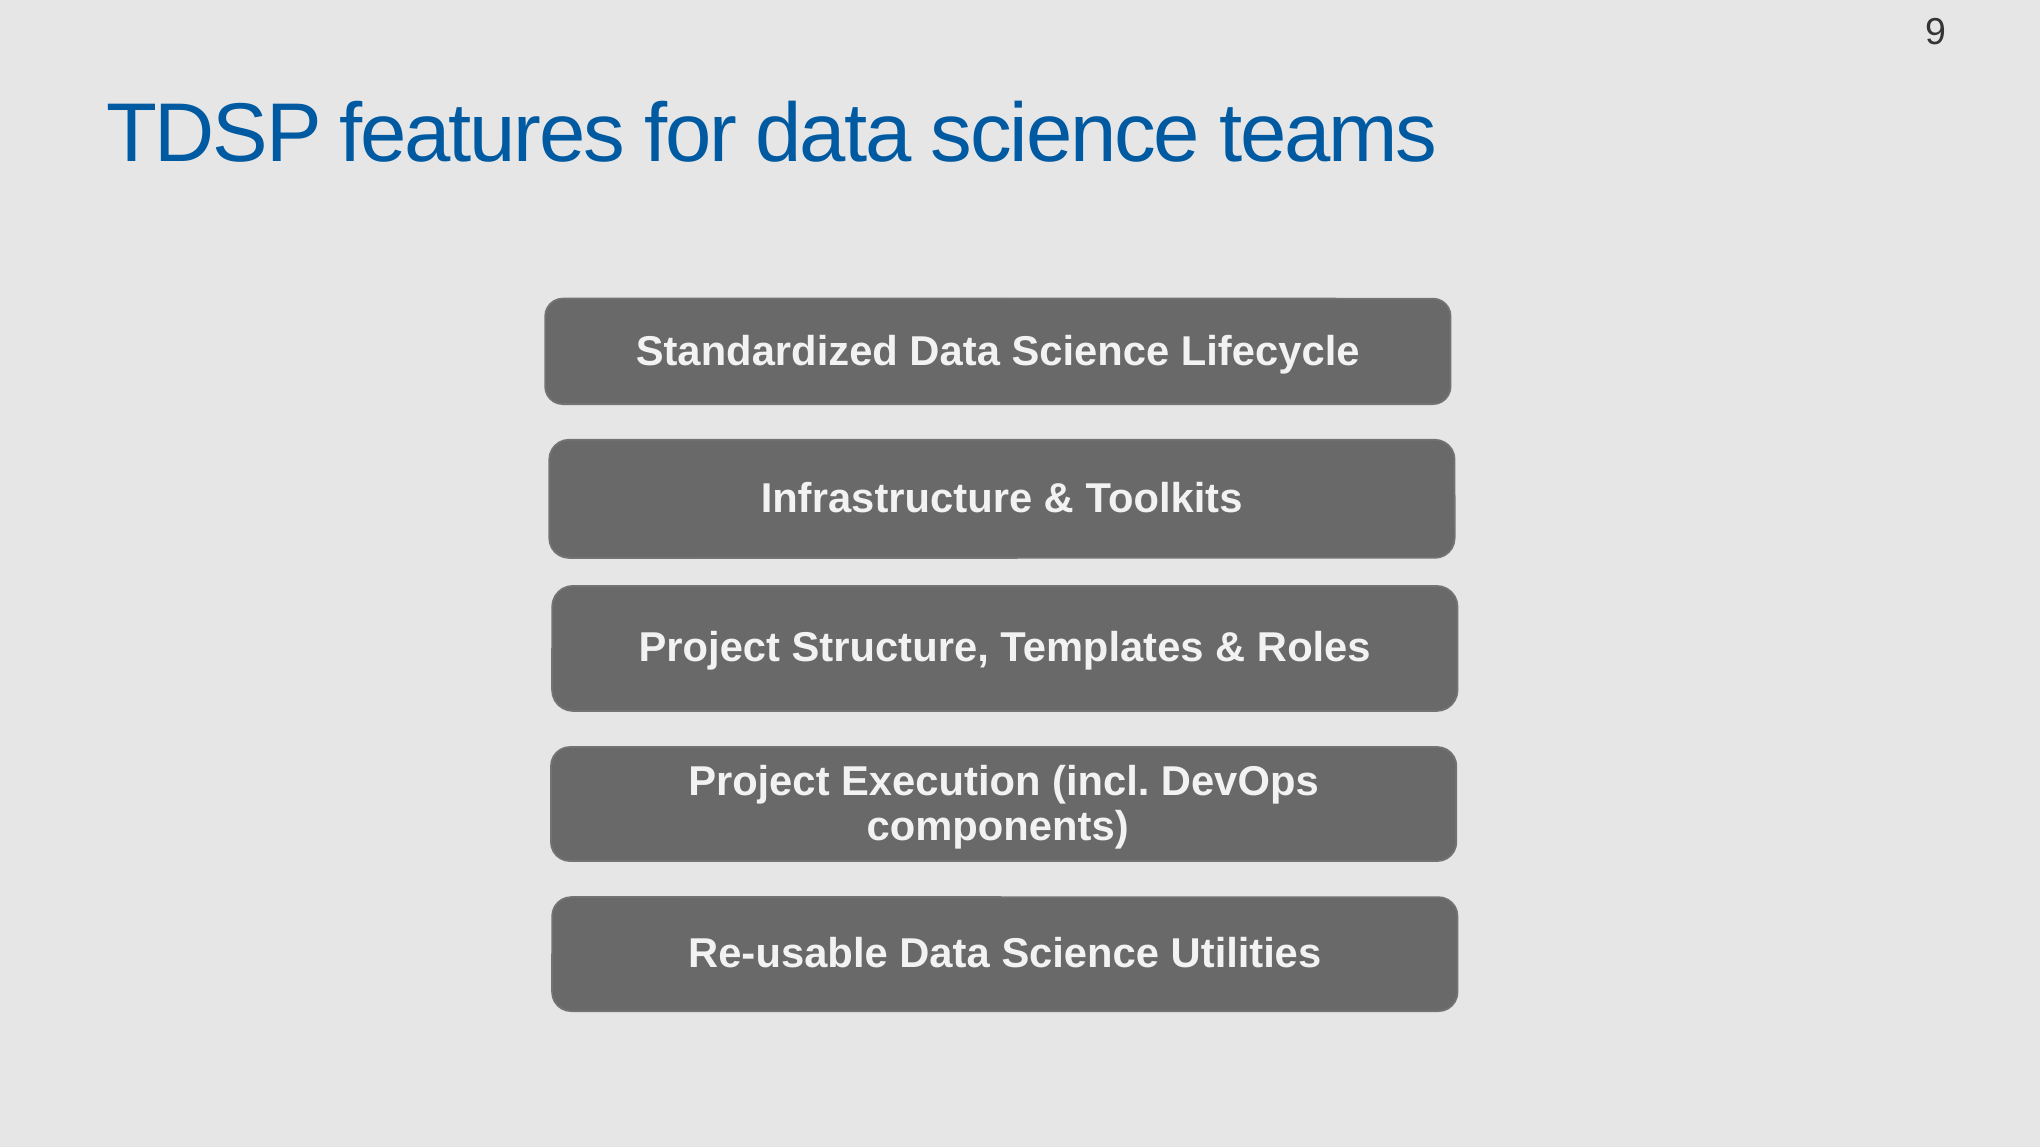

9
# TDSP features for data science teams

Standardized Data Science Lifecycle

Infrastructure & Toolkits

Project Structure, Templates & Roles

Project Execution (incl. DevOps components)

Re-usable Data Science Utilities